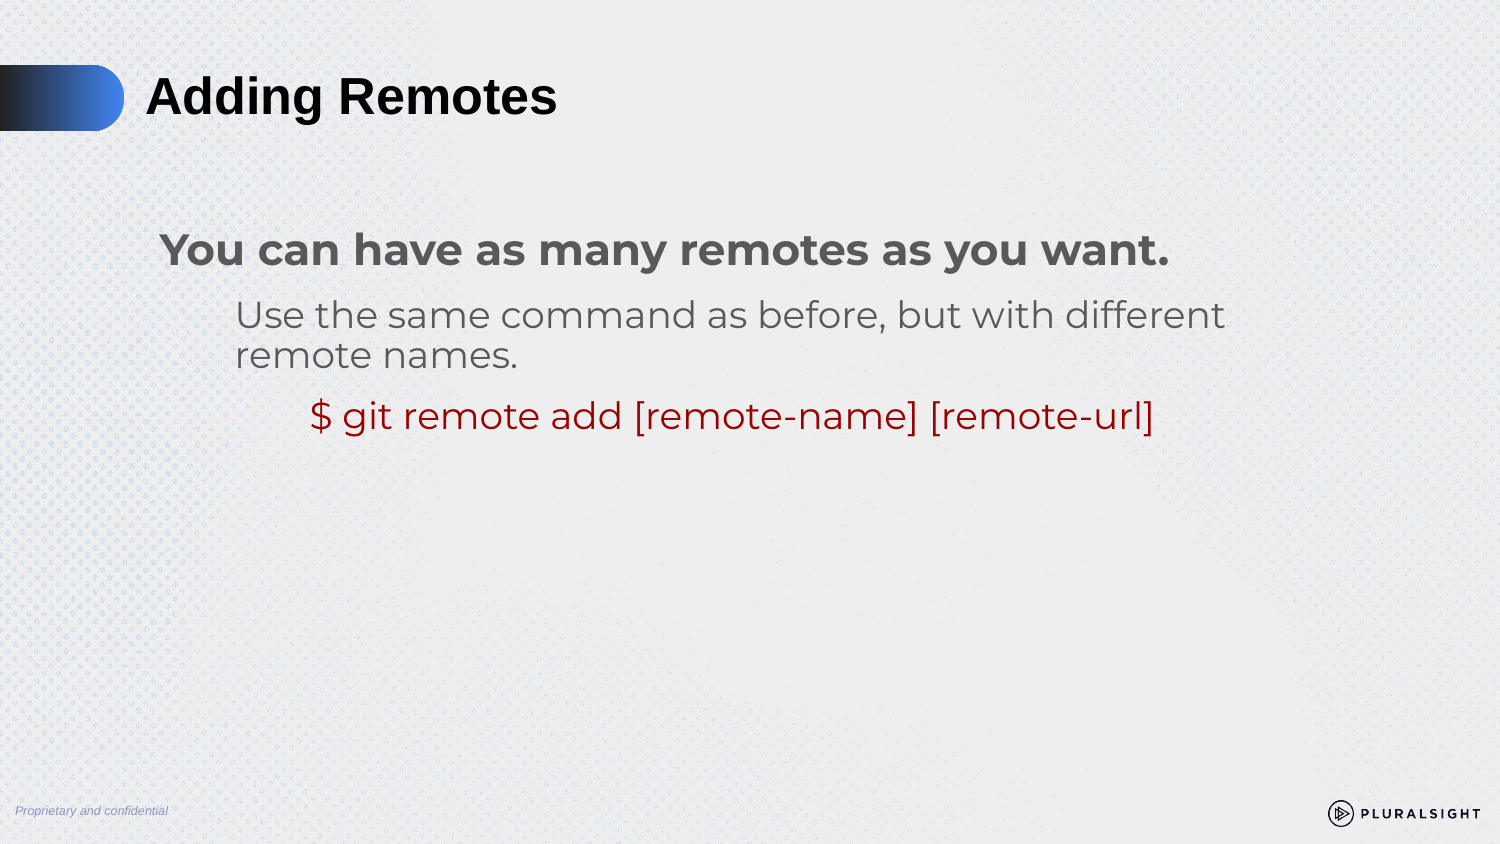

# Adding Remotes
You can have as many remotes as you want.
Use the same command as before, but with different remote names.
$ git remote add [remote-name] [remote-url]